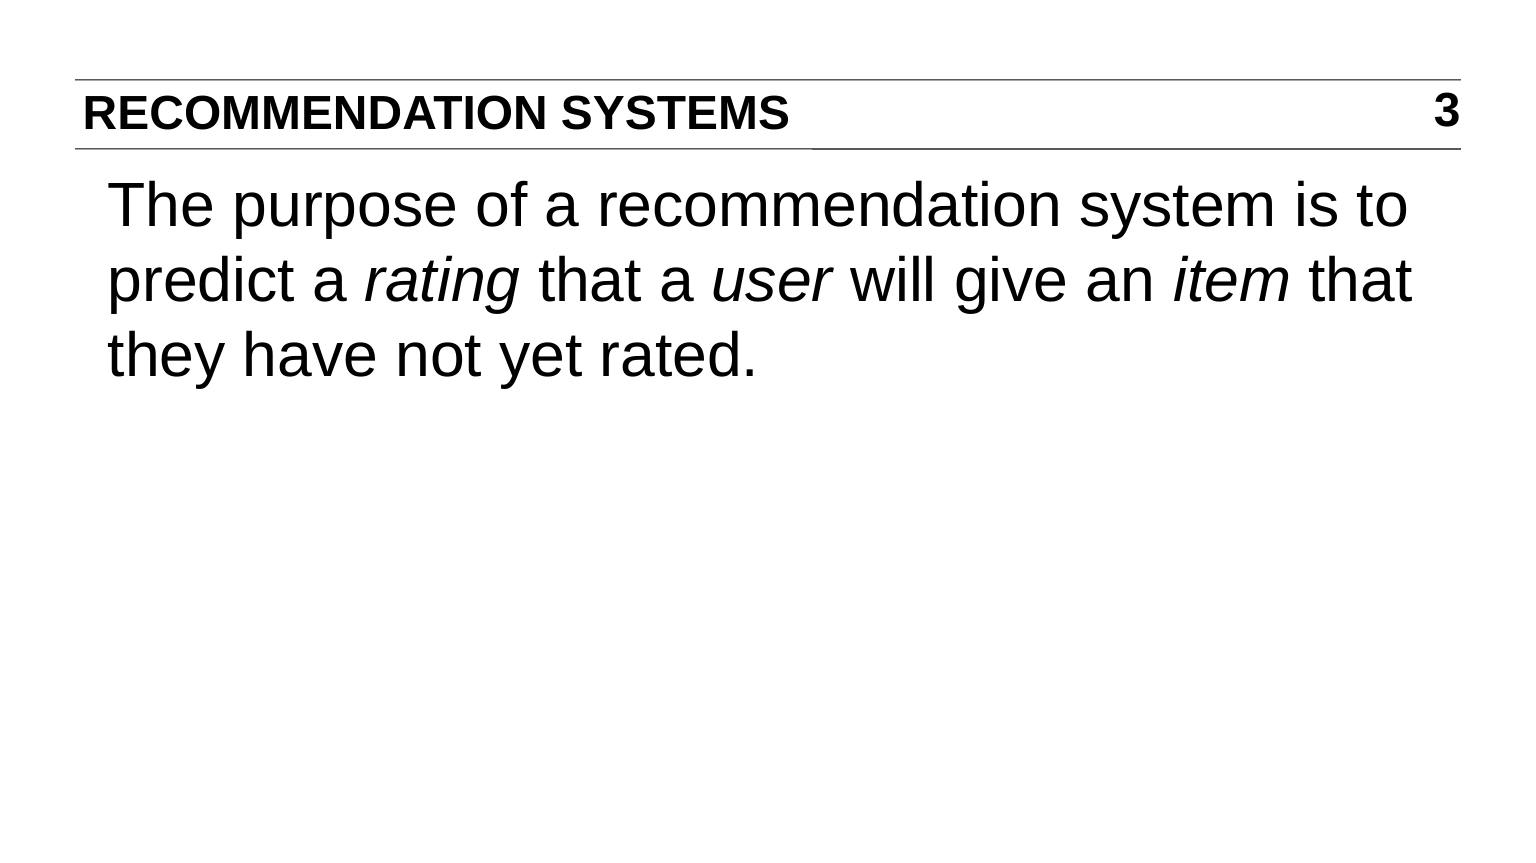

Recommendation systems
3
The purpose of a recommendation system is to predict a rating that a user will give an item that they have not yet rated.